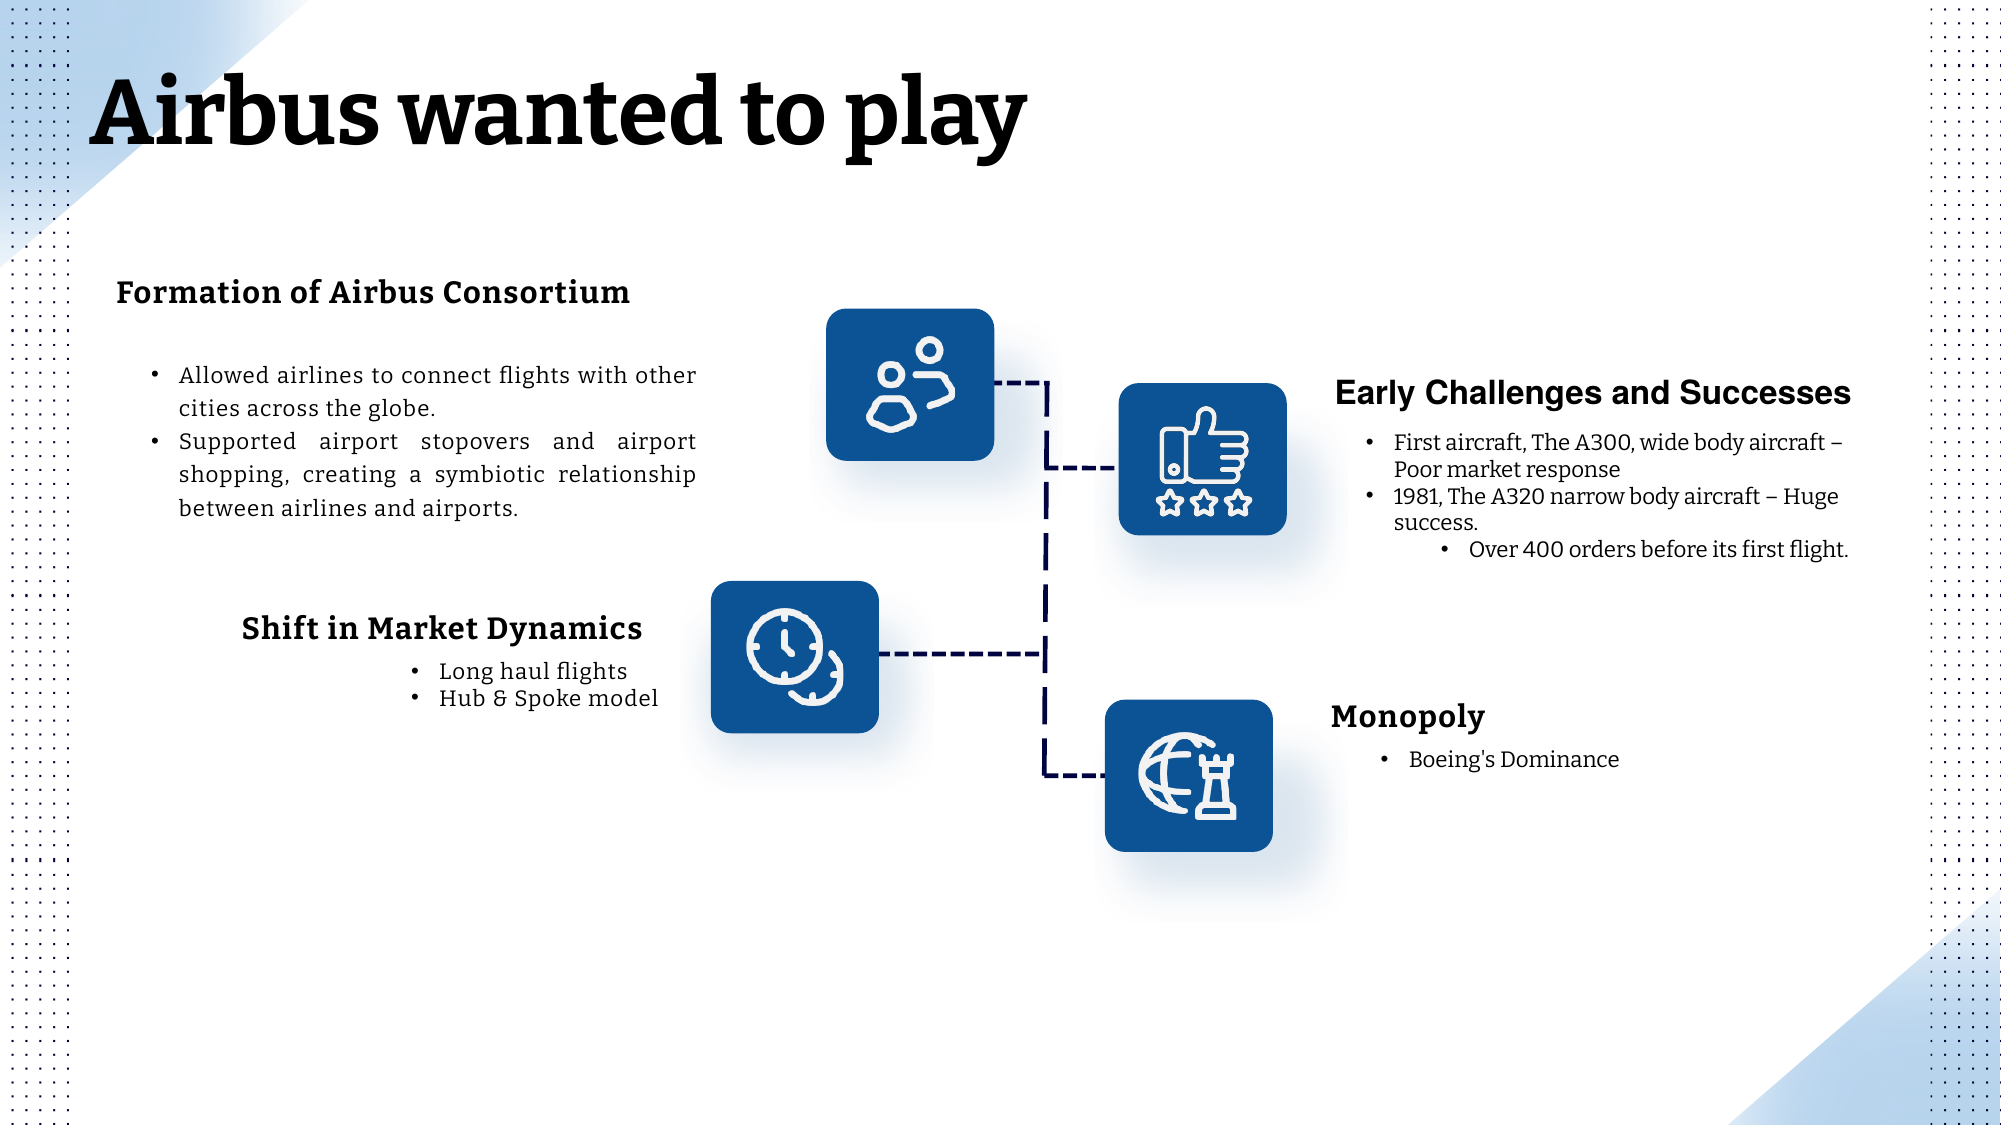

Airbus wanted to play

Formation of Airbus Consortium

Allowed airlines to connect flights with other cities across the globe.
Supported airport stopovers and airport shopping, creating a symbiotic relationship between airlines and airports.

Early Challenges and Successes

First aircraft, The A300, wide body aircraft – Poor market response
1981, The A320 narrow body aircraft – Huge success.
Over 400 orders before its first flight.

Shift in Market Dynamics

Long haul flights
Hub & Spoke model
Monopoly

Boeing's Dominance